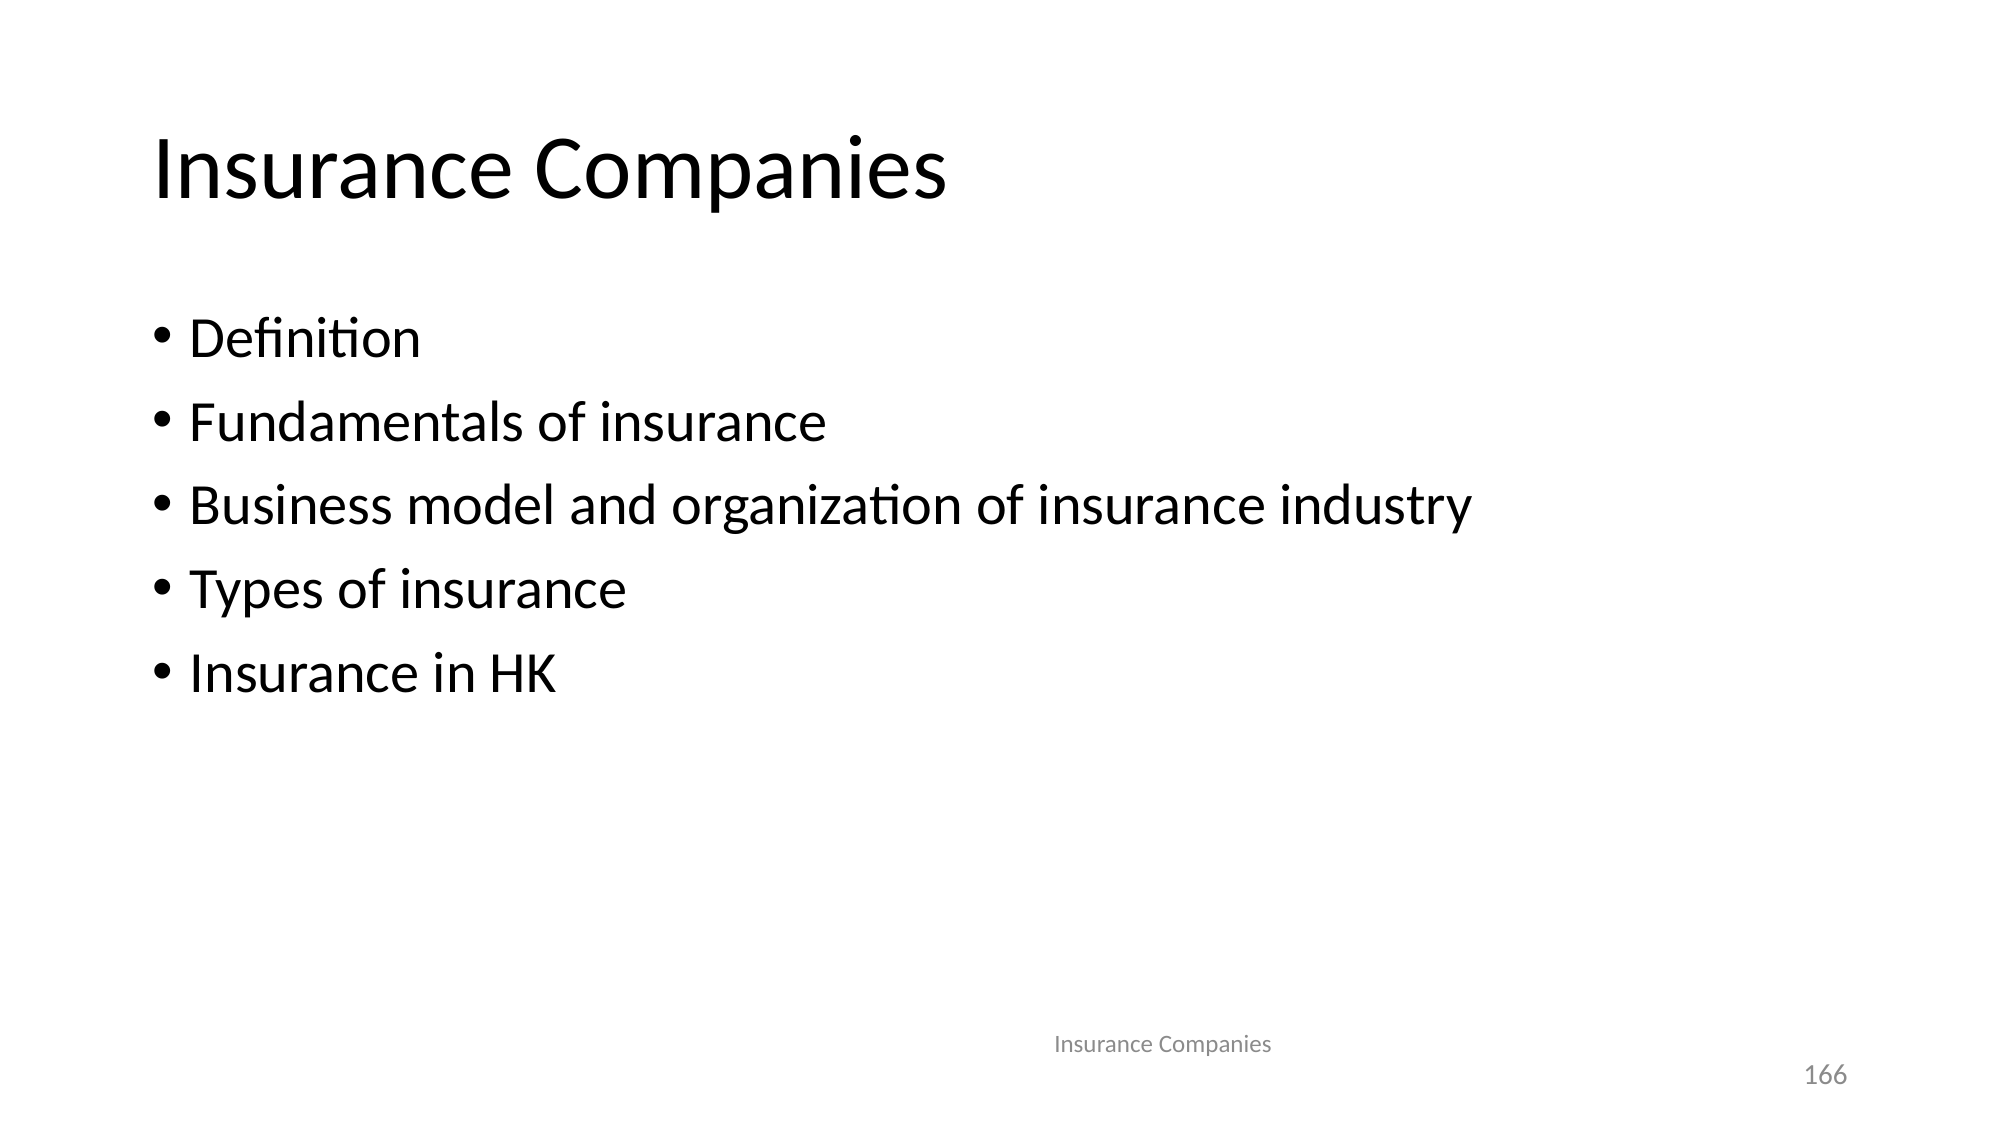

# Insurance Companies
Definition
Fundamentals of insurance
Business model and organization of insurance industry
Types of insurance
Insurance in HK
Insurance Companies
166